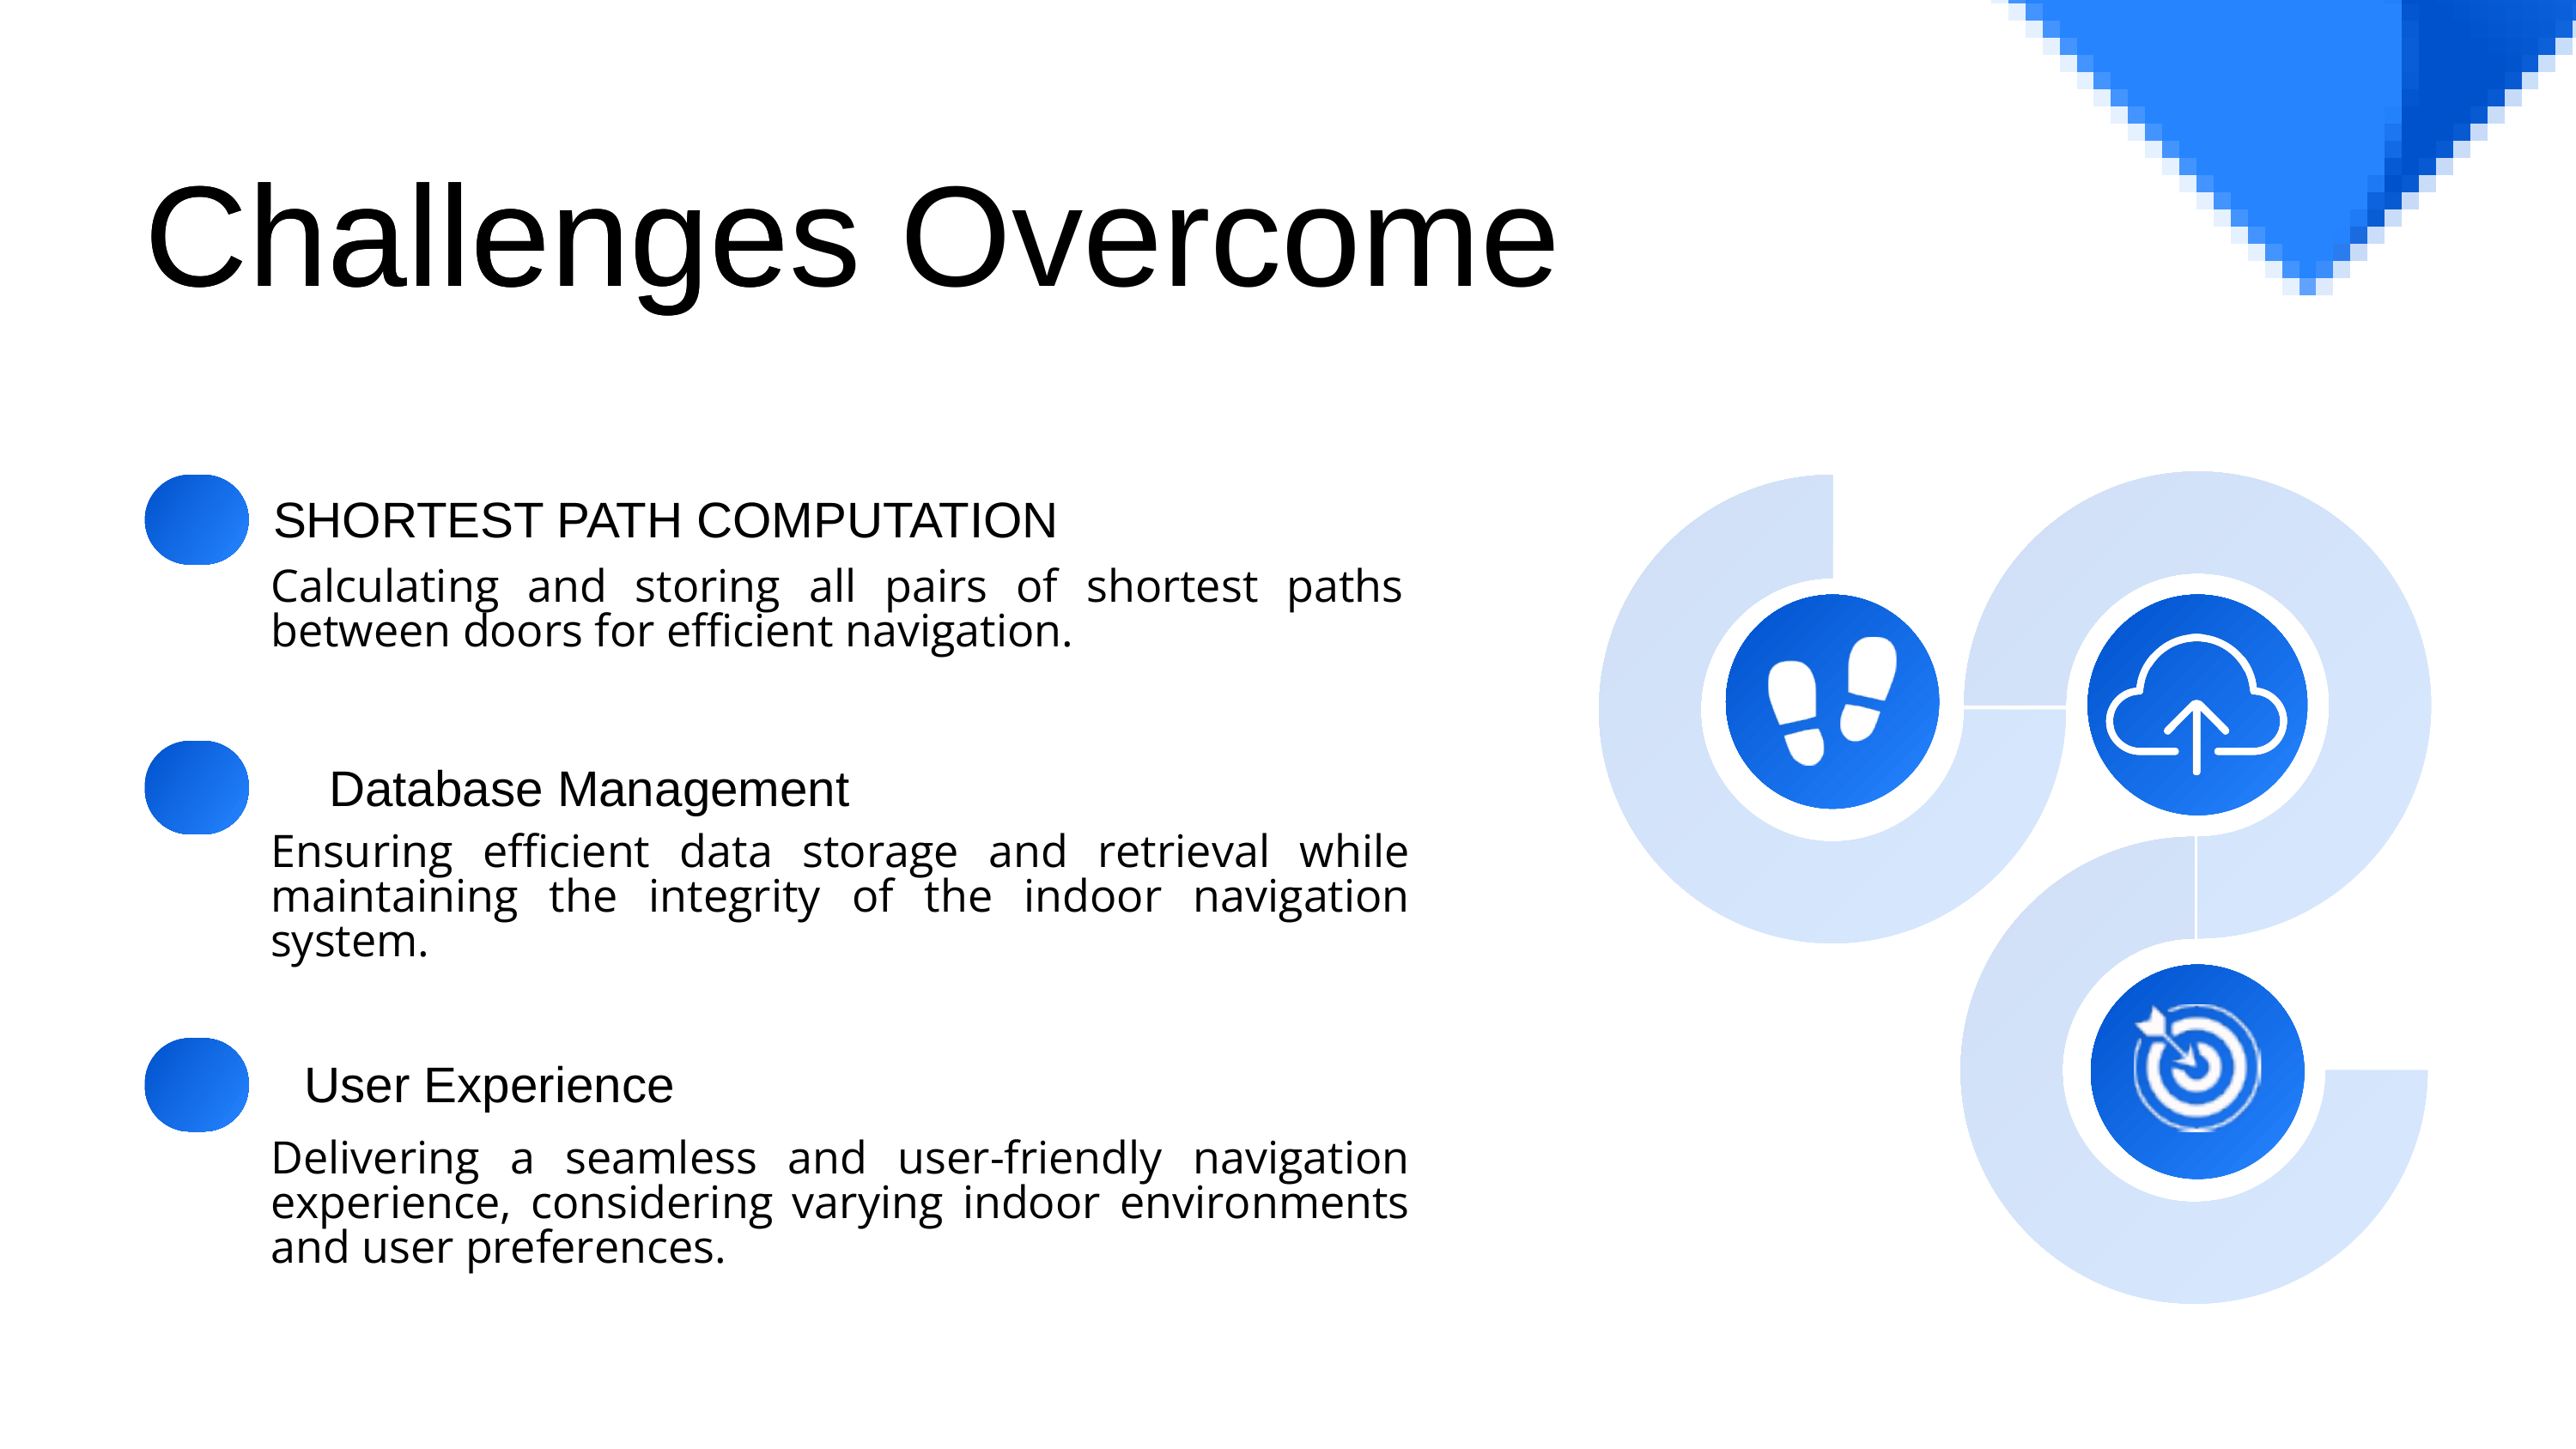

Challenge
Challenges Overcome

04

SHORTEST PATH COMPUTATION
Calculating and storing all pairs of shortest paths between doors for efficient navigation.

05
Database Management
Ensuring efficient data storage and retrieval while maintaining the integrity of the indoor navigation system.

06
User Experience
Delivering a seamless and user-friendly navigation experience, considering varying indoor environments and user preferences.